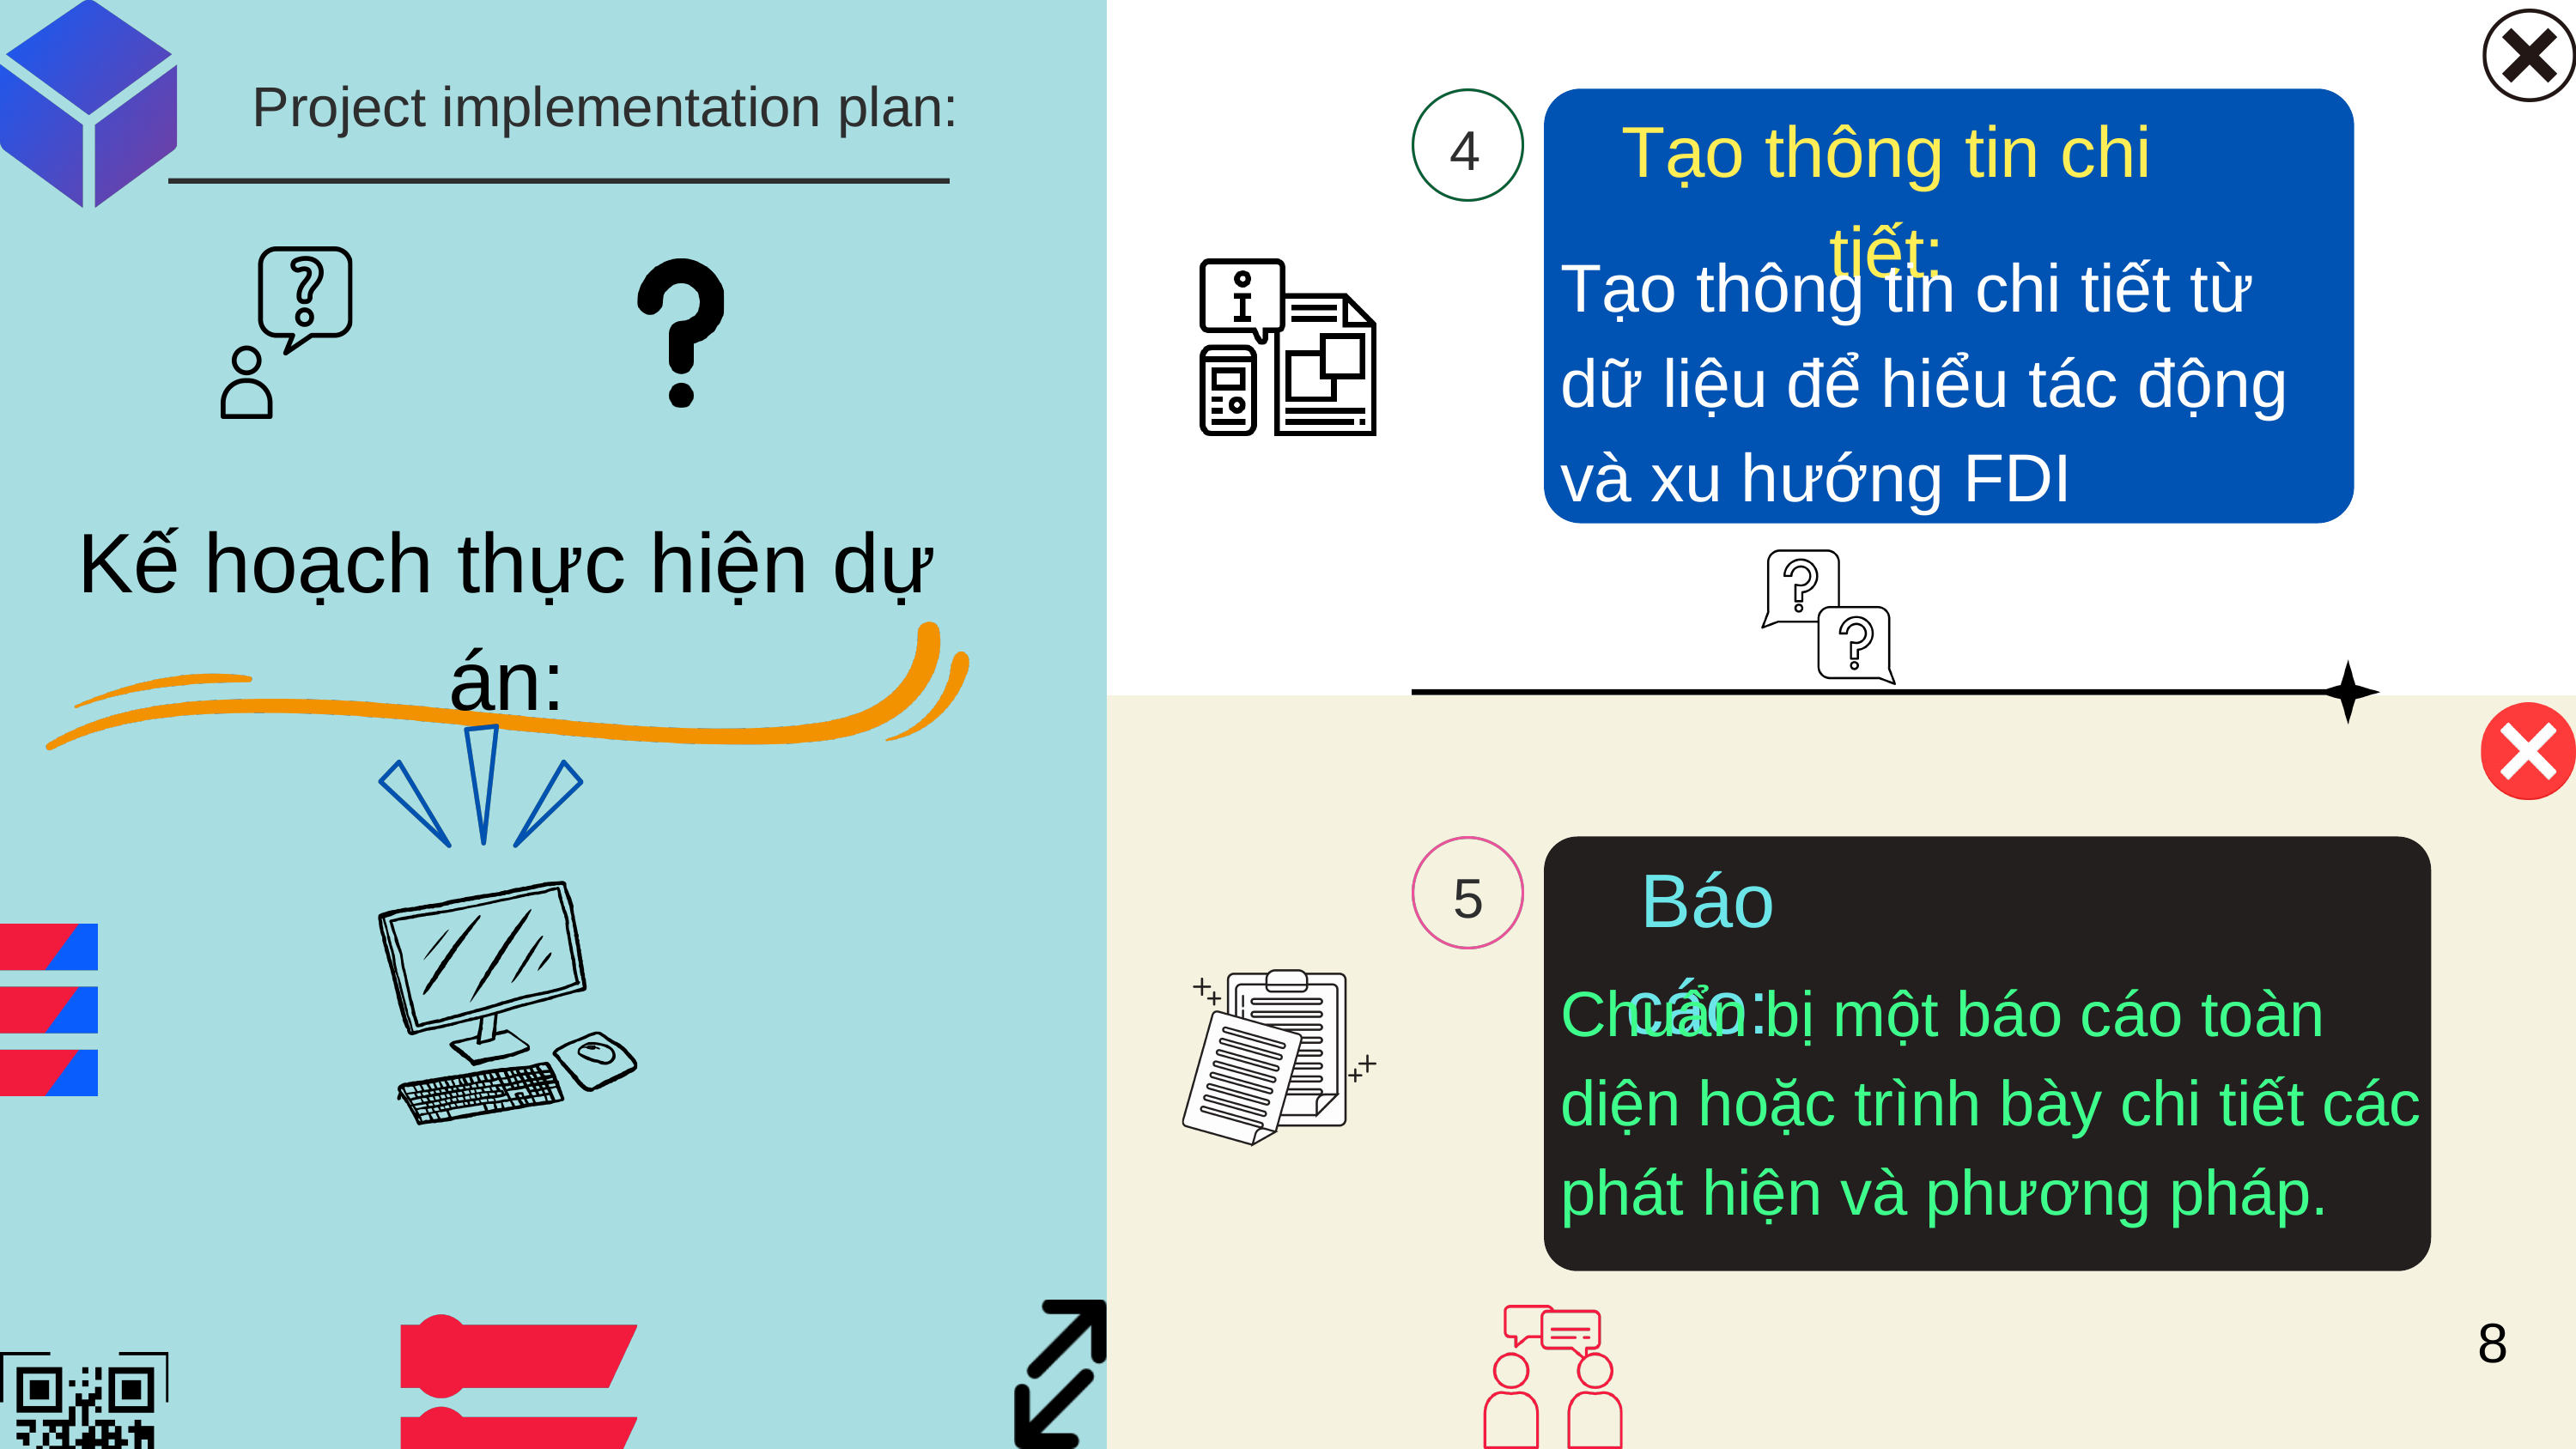

Project implementation plan:

Tạo thông tin chi tiết:
4

Tạo thông tin chi tiết từ dữ liệu để hiểu tác động
và xu hướng FDI

Kế hoạch thực hiện dự án:

Báo cáo:
5

Chuẩn bị một báo cáo toàn diện hoặc trình bày chi tiết các phát hiện và phương pháp.

8